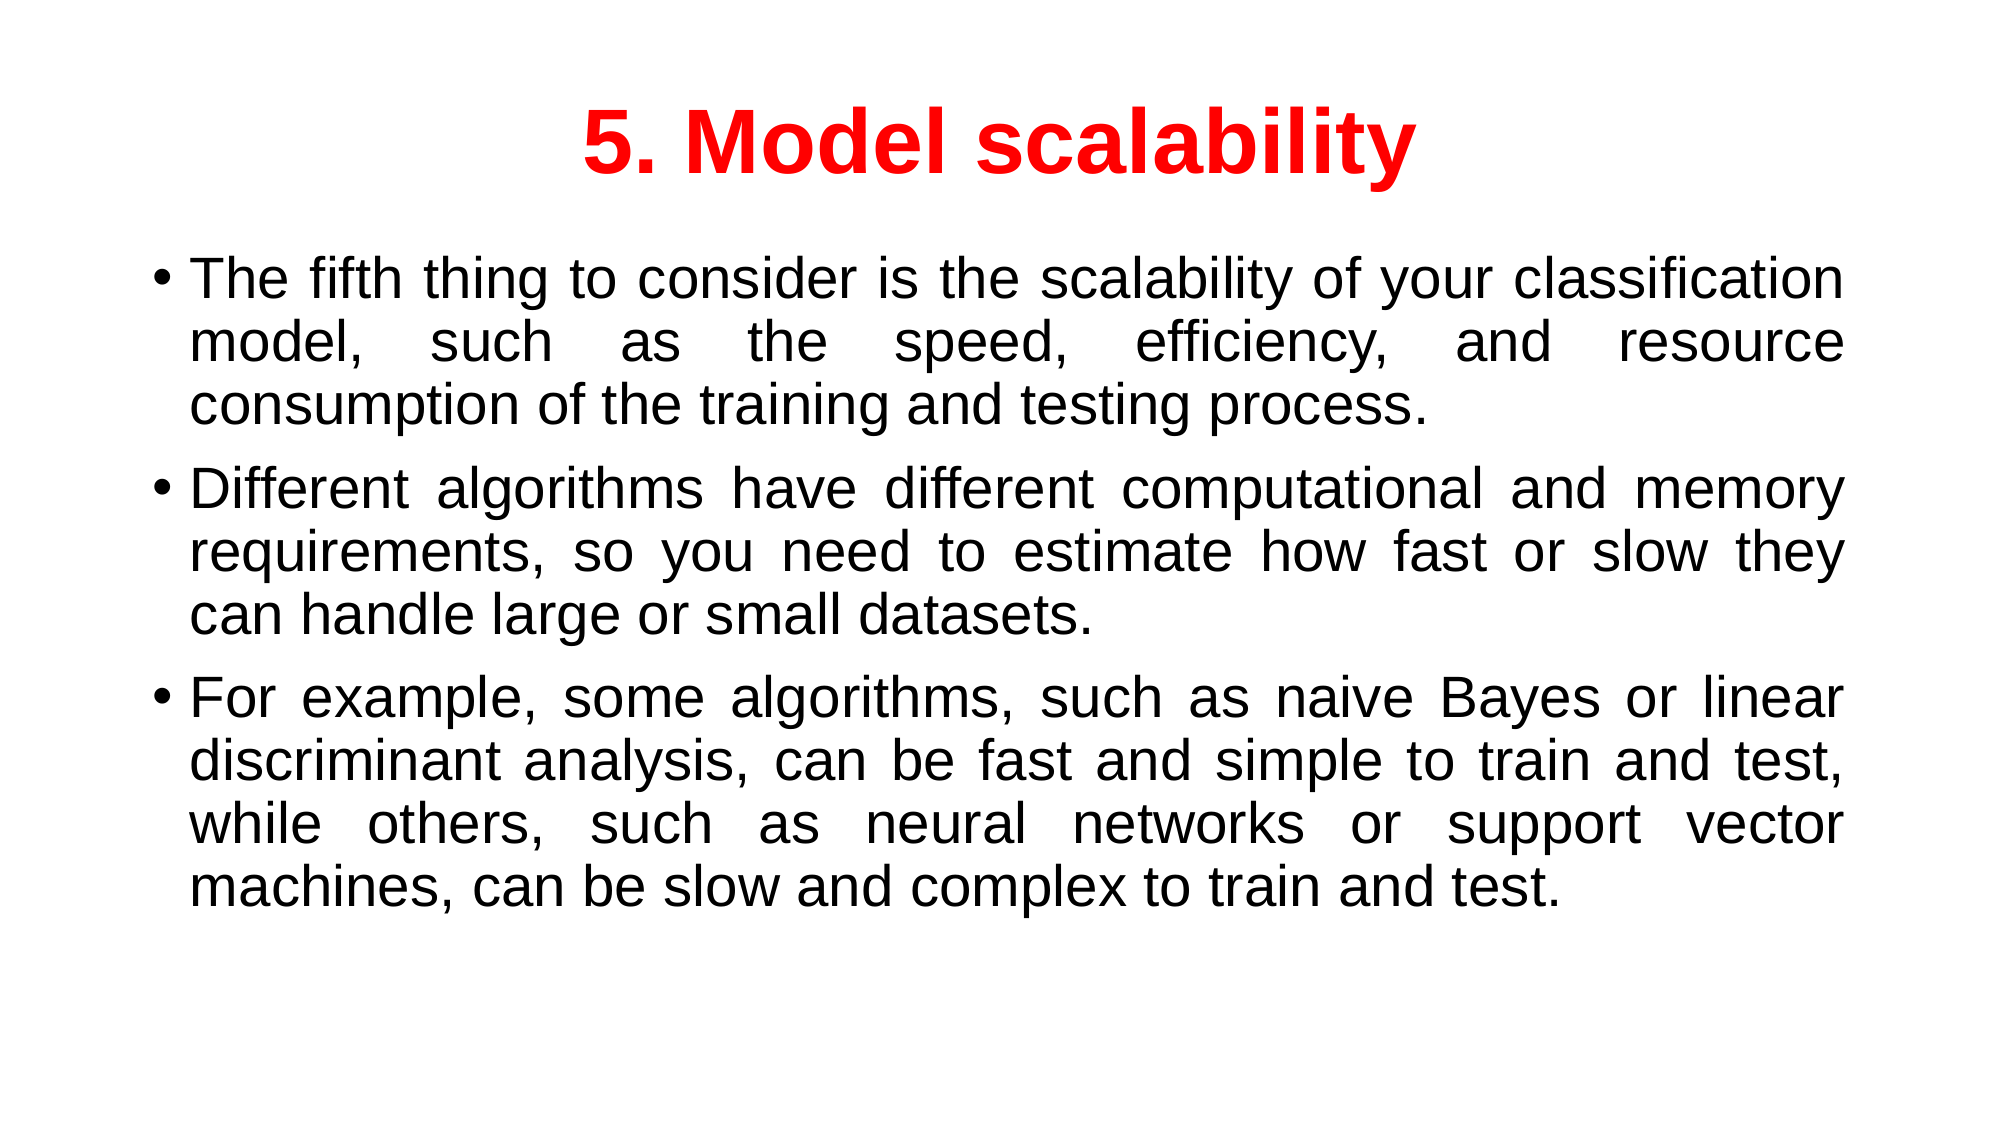

# 5. Model scalability
The fifth thing to consider is the scalability of your classification model, such as the speed, efficiency, and resource consumption of the training and testing process.
Different algorithms have different computational and memory requirements, so you need to estimate how fast or slow they can handle large or small datasets.
For example, some algorithms, such as naive Bayes or linear discriminant analysis, can be fast and simple to train and test, while others, such as neural networks or support vector machines, can be slow and complex to train and test.